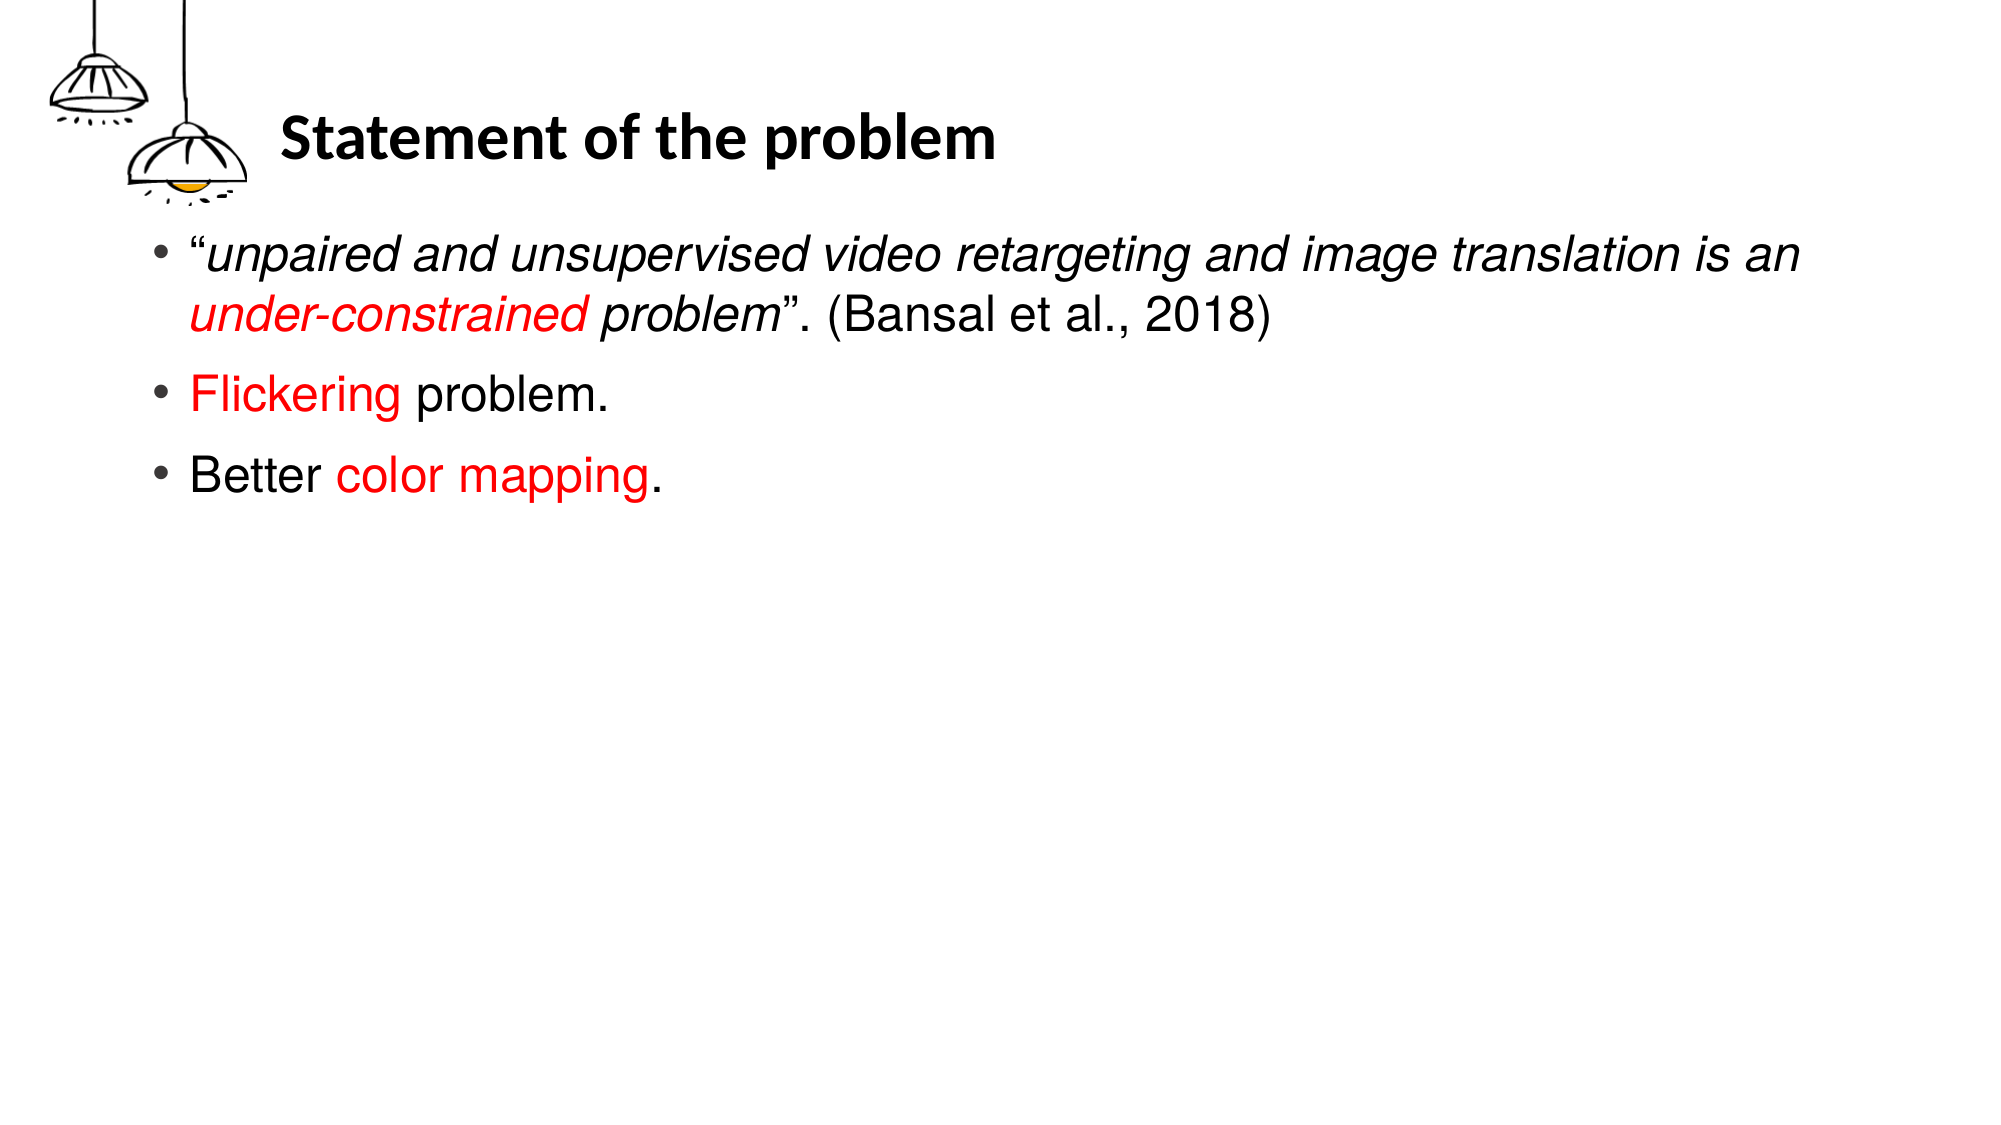

# Statement of the problem

“unpaired and unsupervised video retargeting and image translation is an under-constrained problem”. (Bansal et al., 2018)
Flickering problem.
Better color mapping.